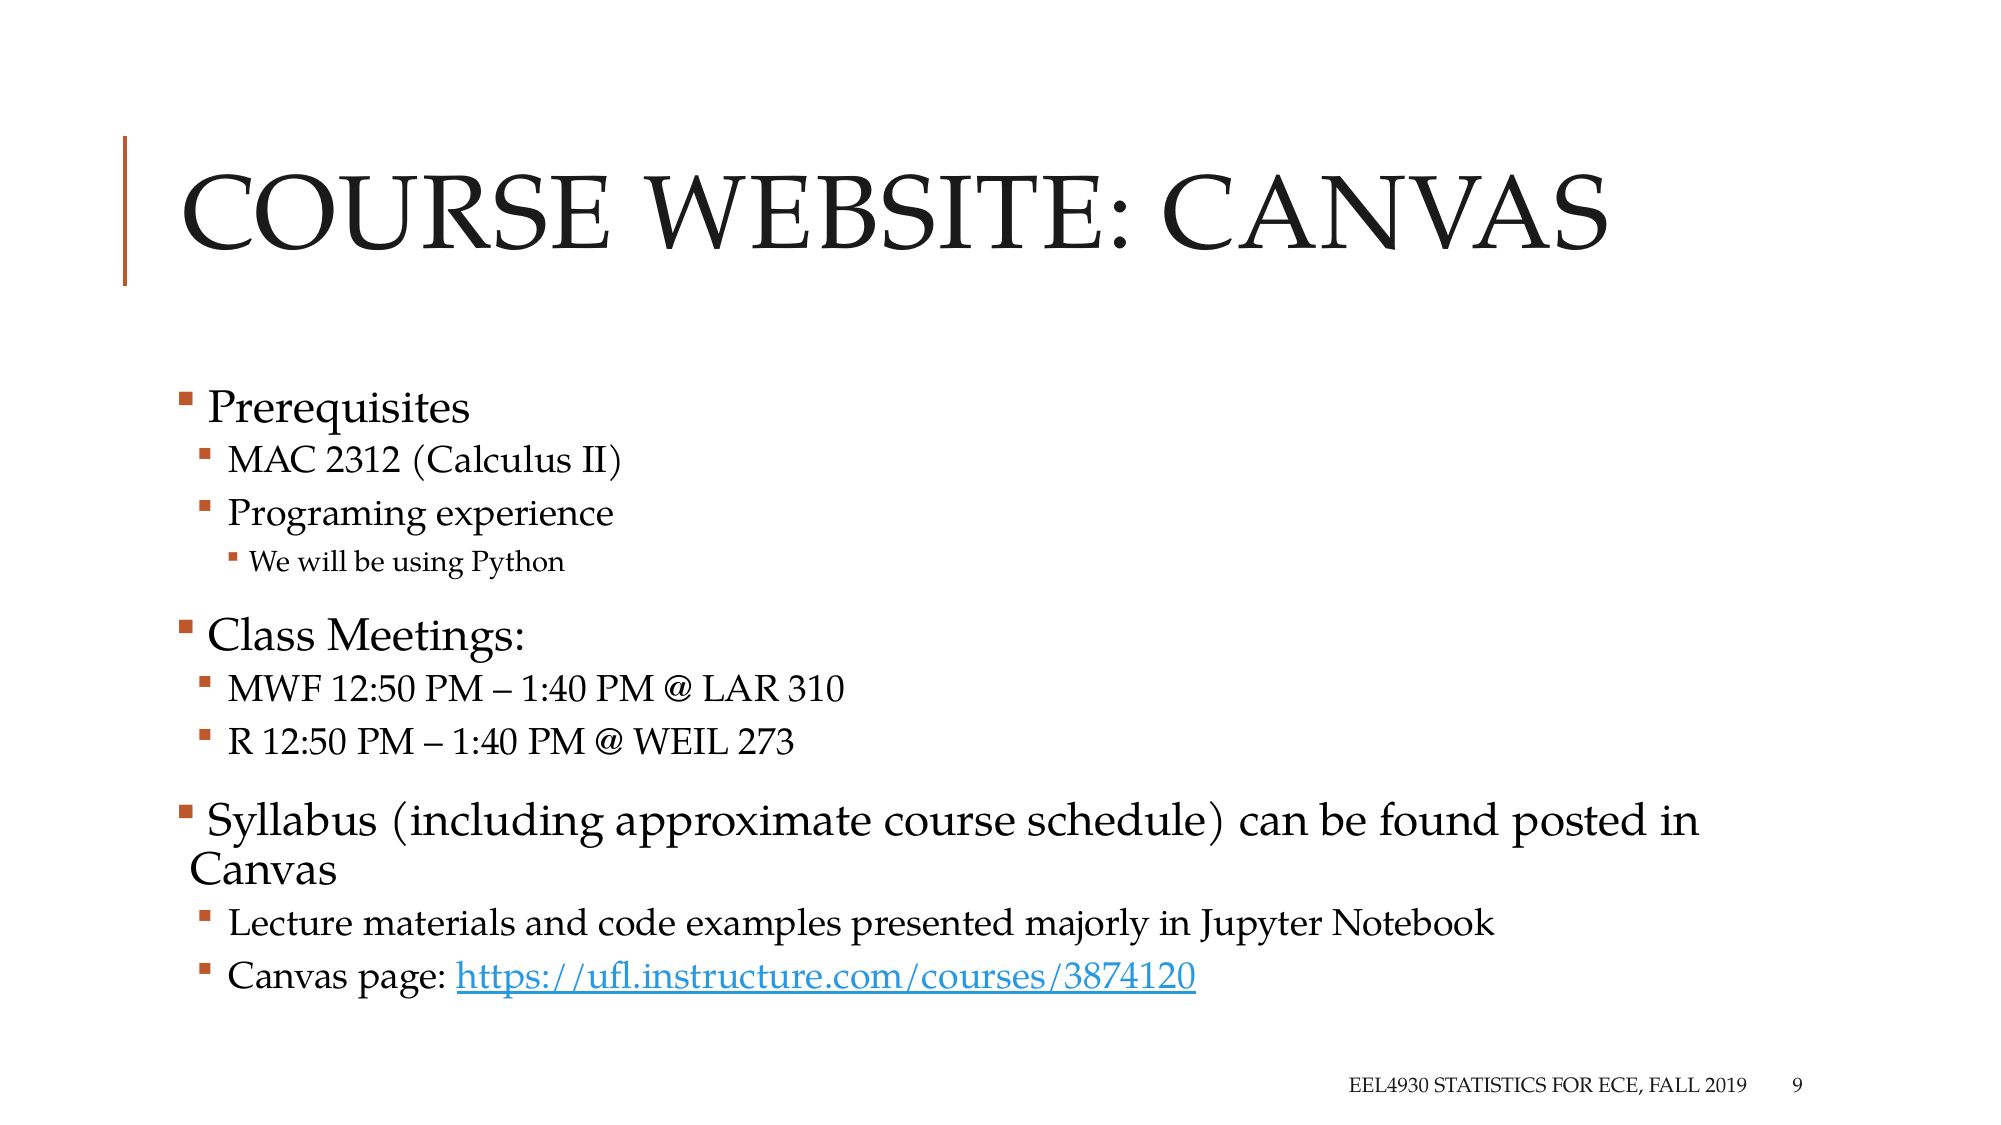

# Course Website: Canvas
 Prerequisites
 MAC 2312 (Calculus II)
 Programing experience
We will be using Python
 Class Meetings:
 MWF 12:50 PM – 1:40 PM @ LAR 310
 R 12:50 PM – 1:40 PM @ WEIL 273
 Syllabus (including approximate course schedule) can be found posted in Canvas
 Lecture materials and code examples presented majorly in Jupyter Notebook
 Canvas page: https://ufl.instructure.com/courses/3874120
EEL4930 Statistics for ECE, Fall 2019
9